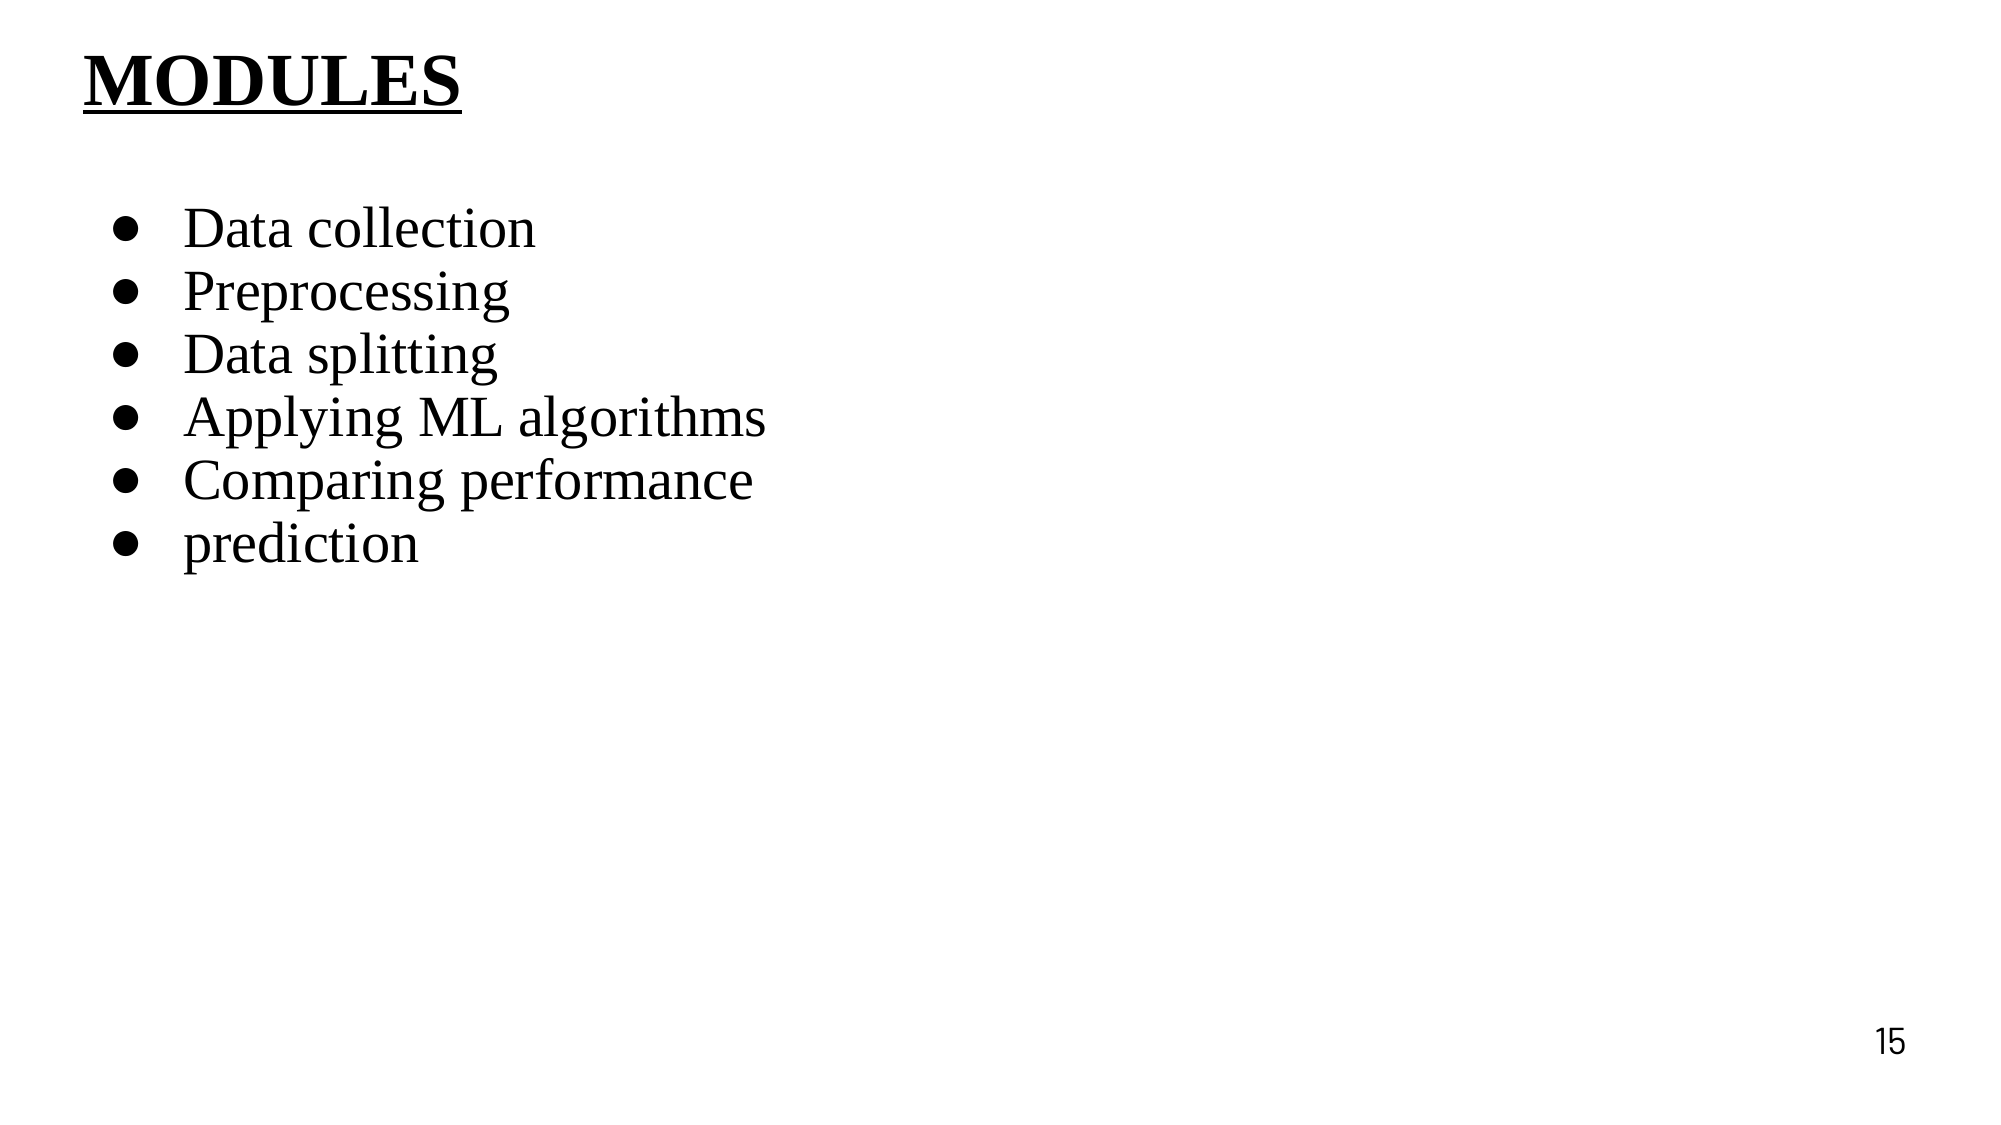

# MODULES
Data collection
Preprocessing
Data splitting
Applying ML algorithms
Comparing performance
prediction
15